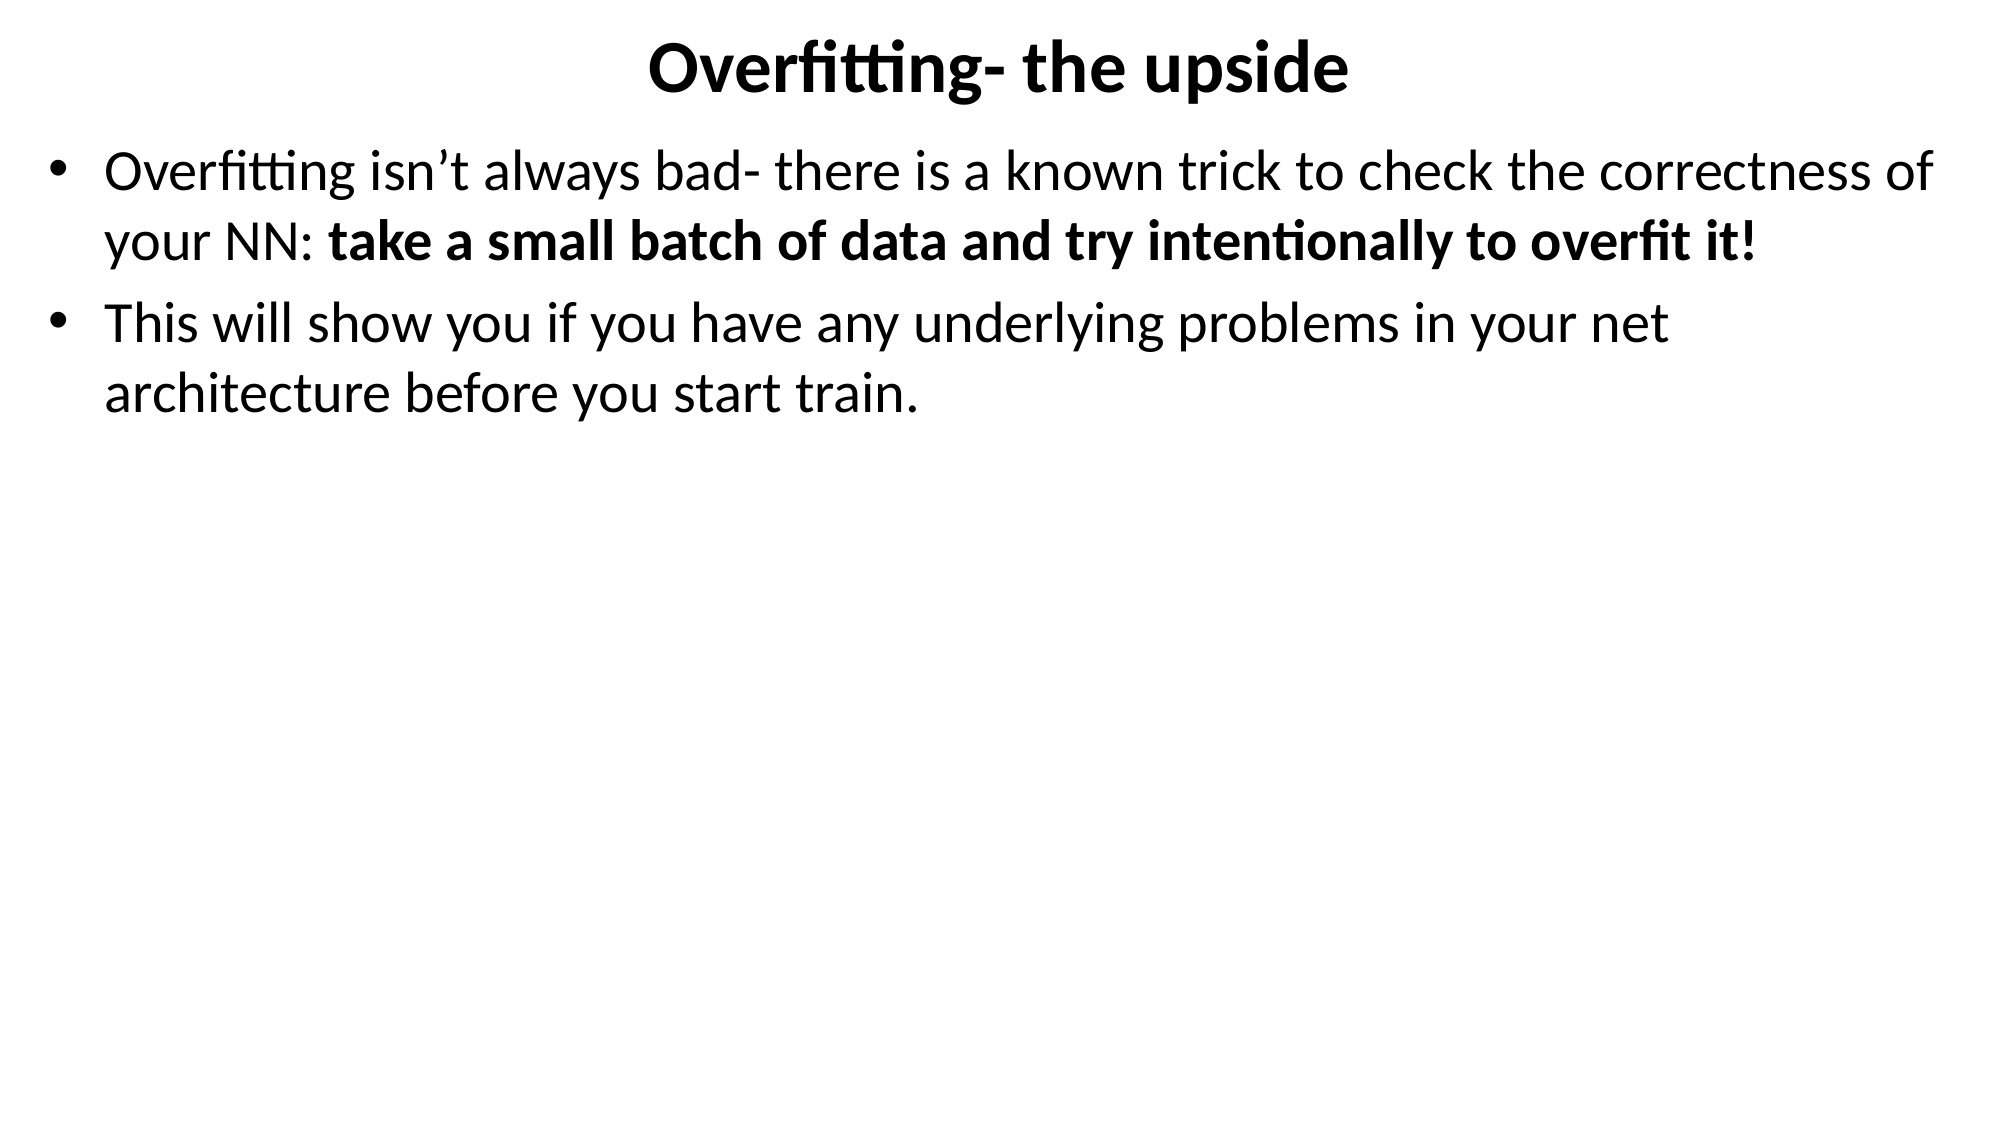

# Overfitting- the upside
Overfitting isn’t always bad- there is a known trick to check the correctness of your NN: take a small batch of data and try intentionally to overfit it!
This will show you if you have any underlying problems in your net architecture before you start train.